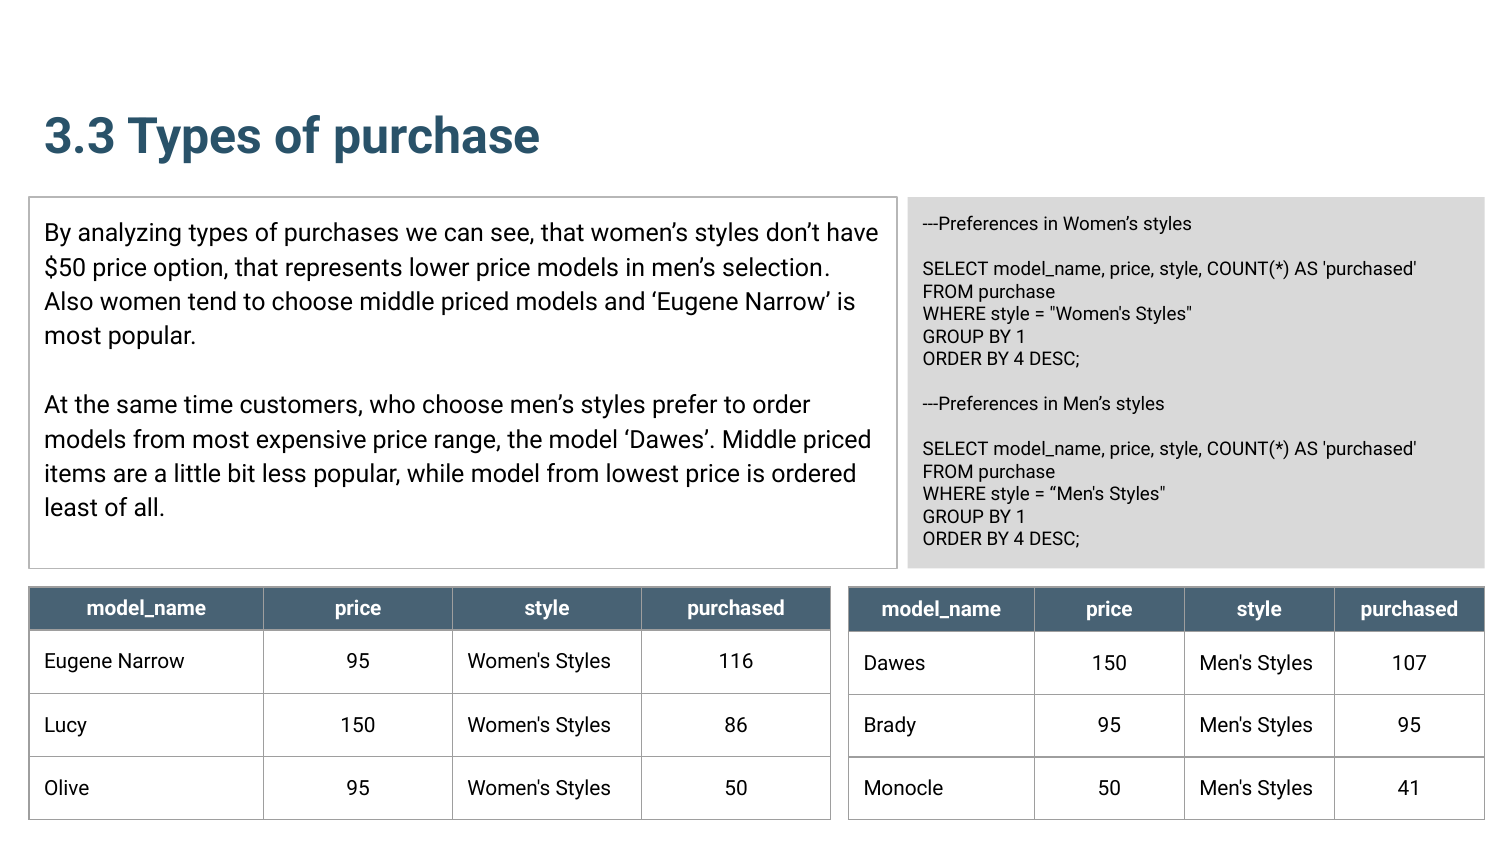

3.3 Types of purchase
By analyzing types of purchases we can see, that women’s styles don’t have $50 price option, that represents lower price models in men’s selection. Also women tend to choose middle priced models and ‘Eugene Narrow’ is most popular.

At the same time customers, who choose men’s styles prefer to order models from most expensive price range, the model ‘Dawes’. Middle priced items are a little bit less popular, while model from lowest price is ordered least of all.

---Preferences in Women’s styles

SELECT model_name, price, style, COUNT(*) AS 'purchased'
FROM purchase
WHERE style = "Women's Styles"
GROUP BY 1
ORDER BY 4 DESC;

---Preferences in Men’s styles

SELECT model_name, price, style, COUNT(*) AS 'purchased'
FROM purchase
WHERE style = “Men's Styles"
GROUP BY 1
ORDER BY 4 DESC;

| model\_name | price | style | purchased |
| --- | --- | --- | --- |
| Eugene Narrow | 95 | Women's Styles | 116 |
| Lucy | 150 | Women's Styles | 86 |
| Olive | 95 | Women's Styles | 50 |
| model\_name | price | style | purchased |
| --- | --- | --- | --- |
| Dawes | 150 | Men's Styles | 107 |
| Brady | 95 | Men's Styles | 95 |
| Monocle | 50 | Men's Styles | 41 |